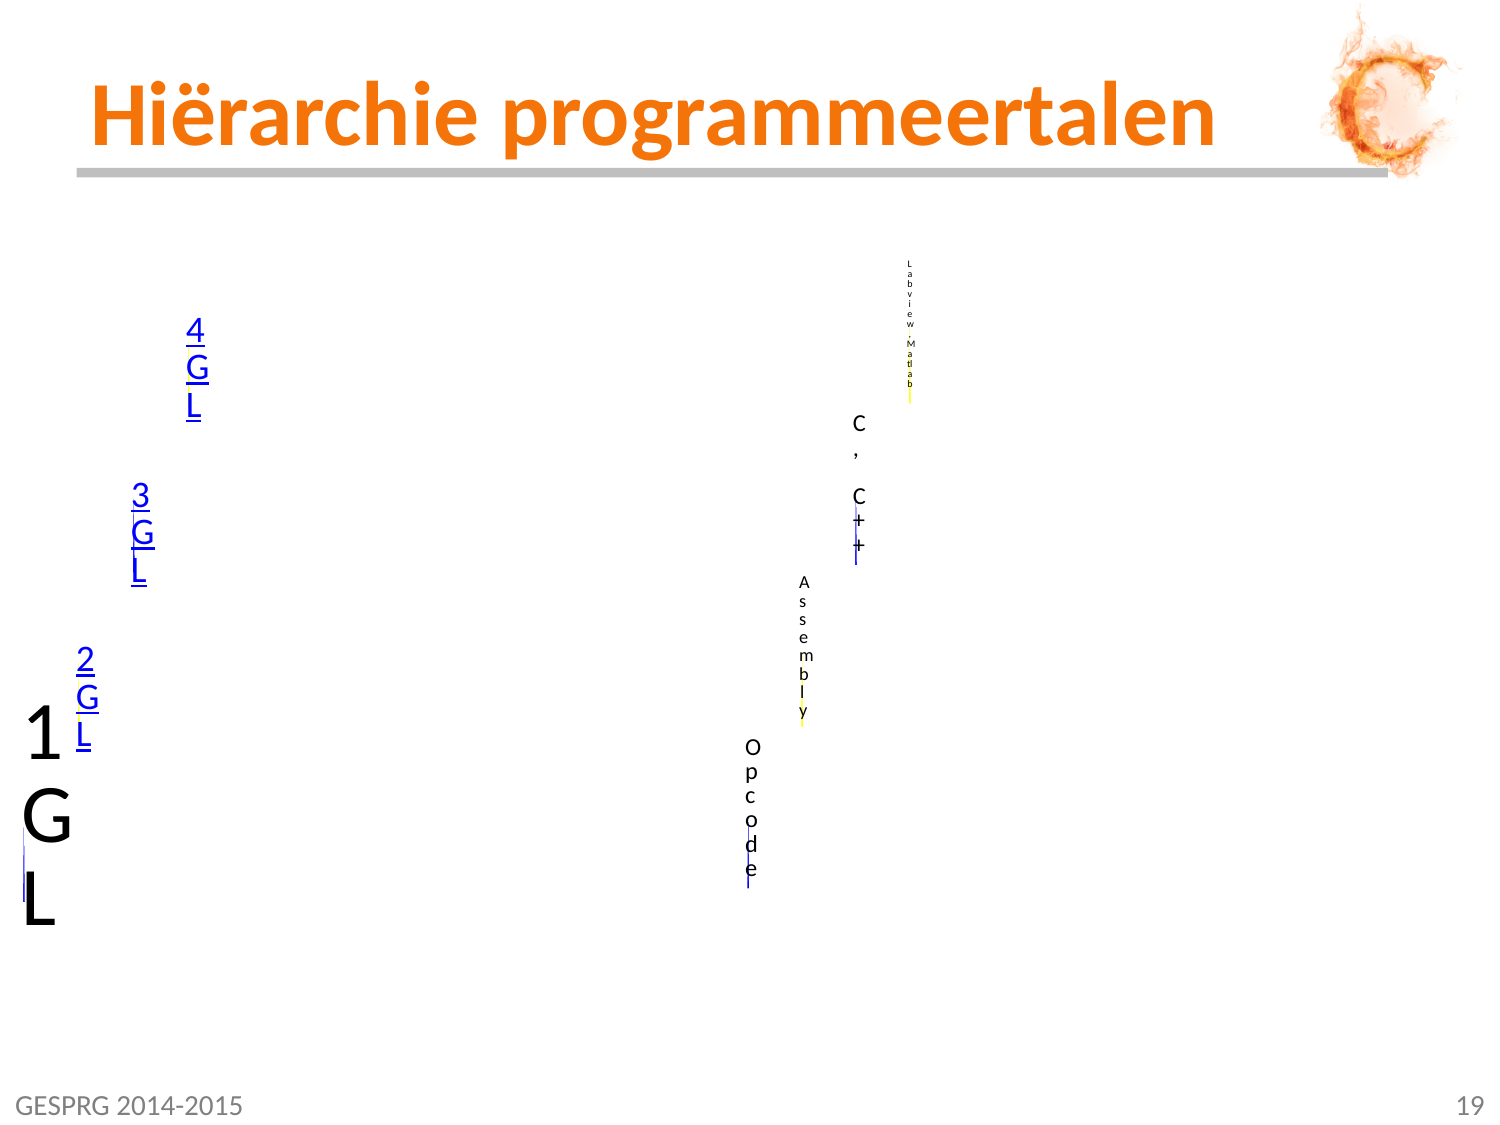

# Hiërarchie programmeertalen

Assembly
Opcode
Labview, Matlab
3GL
2GL
1GL
4GL
GESPRG 2014-2015
19